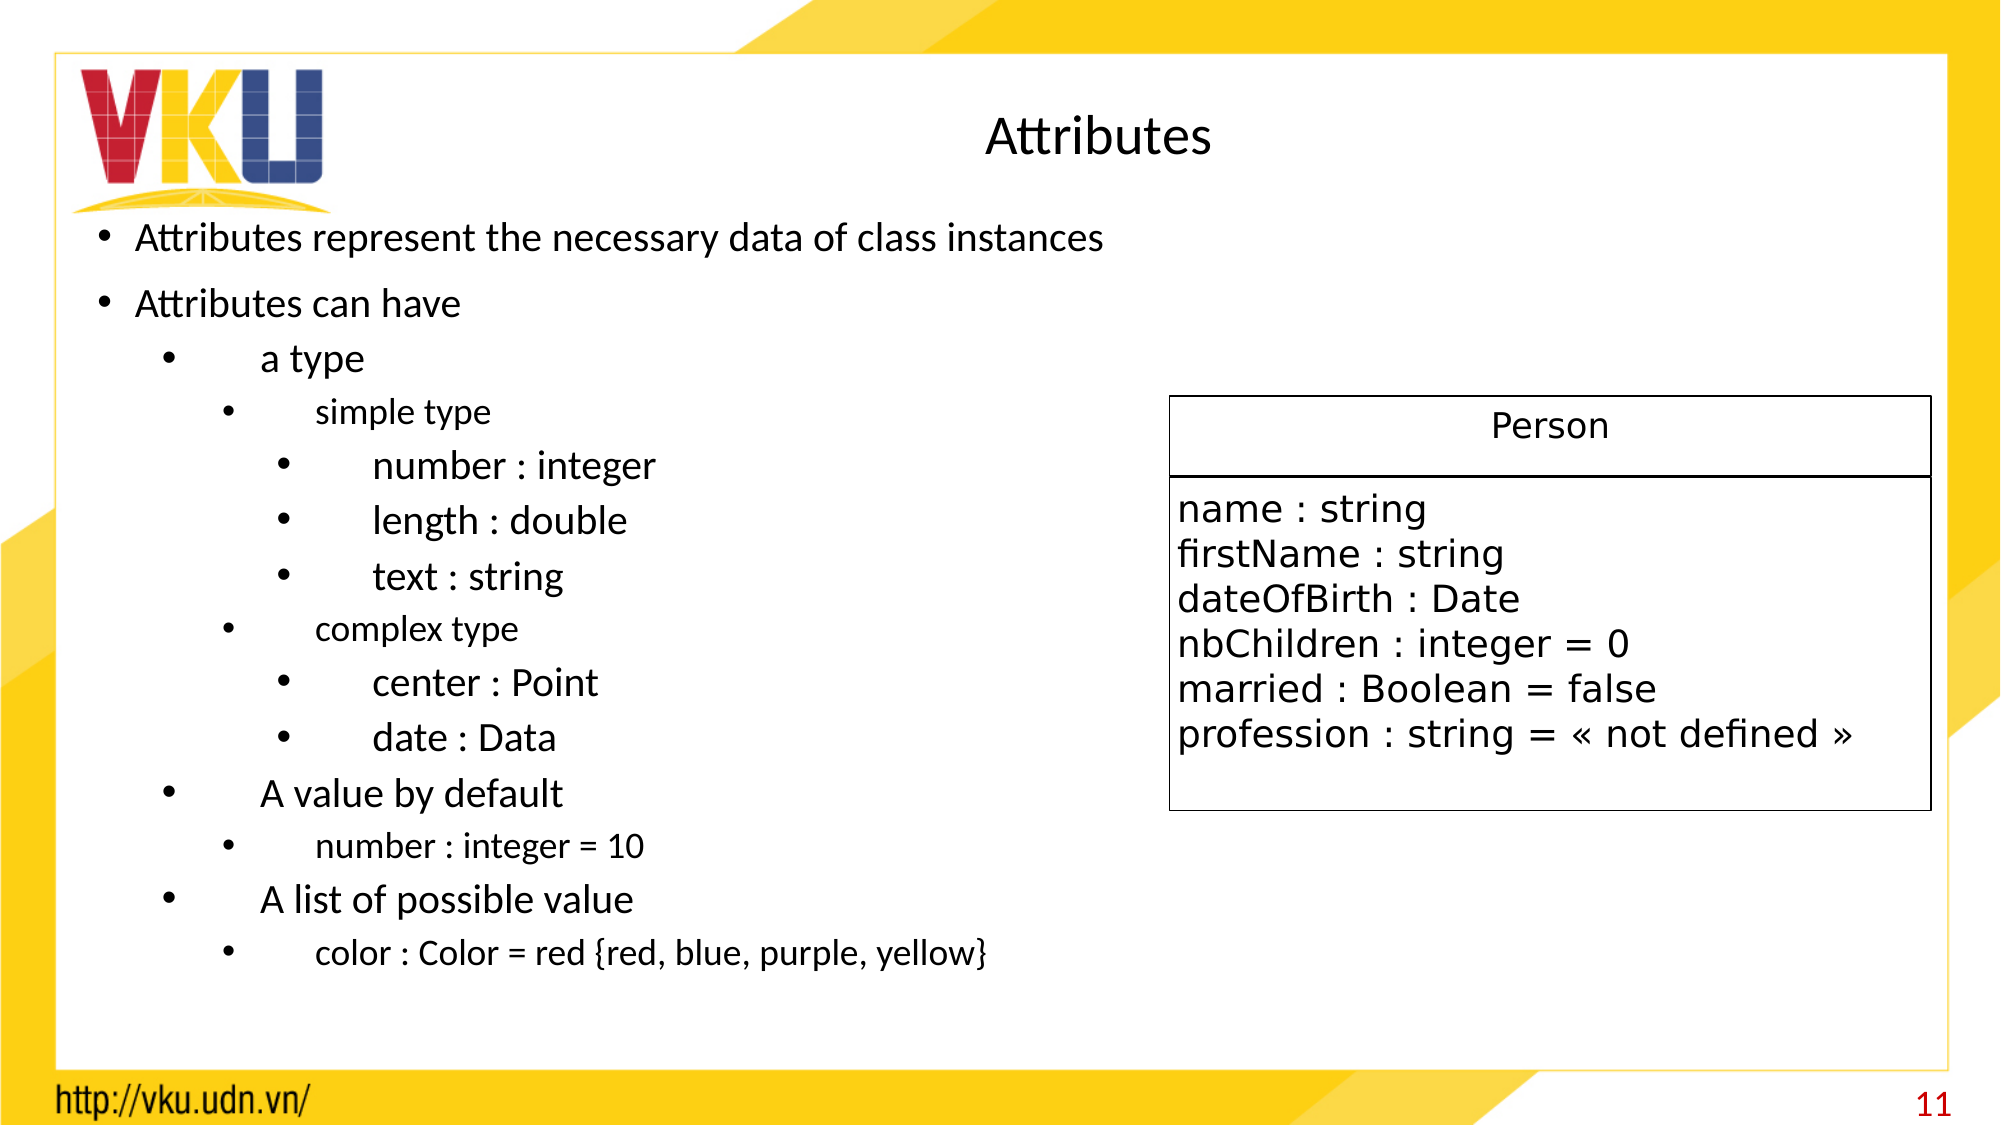

# Attributes
Attributes represent the necessary data of class instances
Attributes can have
a type
simple type
number : integer
length : double
text : string
complex type
center : Point
date : Data
A value by default
number : integer = 10
A list of possible value
color : Color = red {red, blue, purple, yellow}
Person
name : string
firstName : string
dateOfBirth : Date
nbChildren : integer = 0
married : Boolean = false
profession : string = « not defined »
11